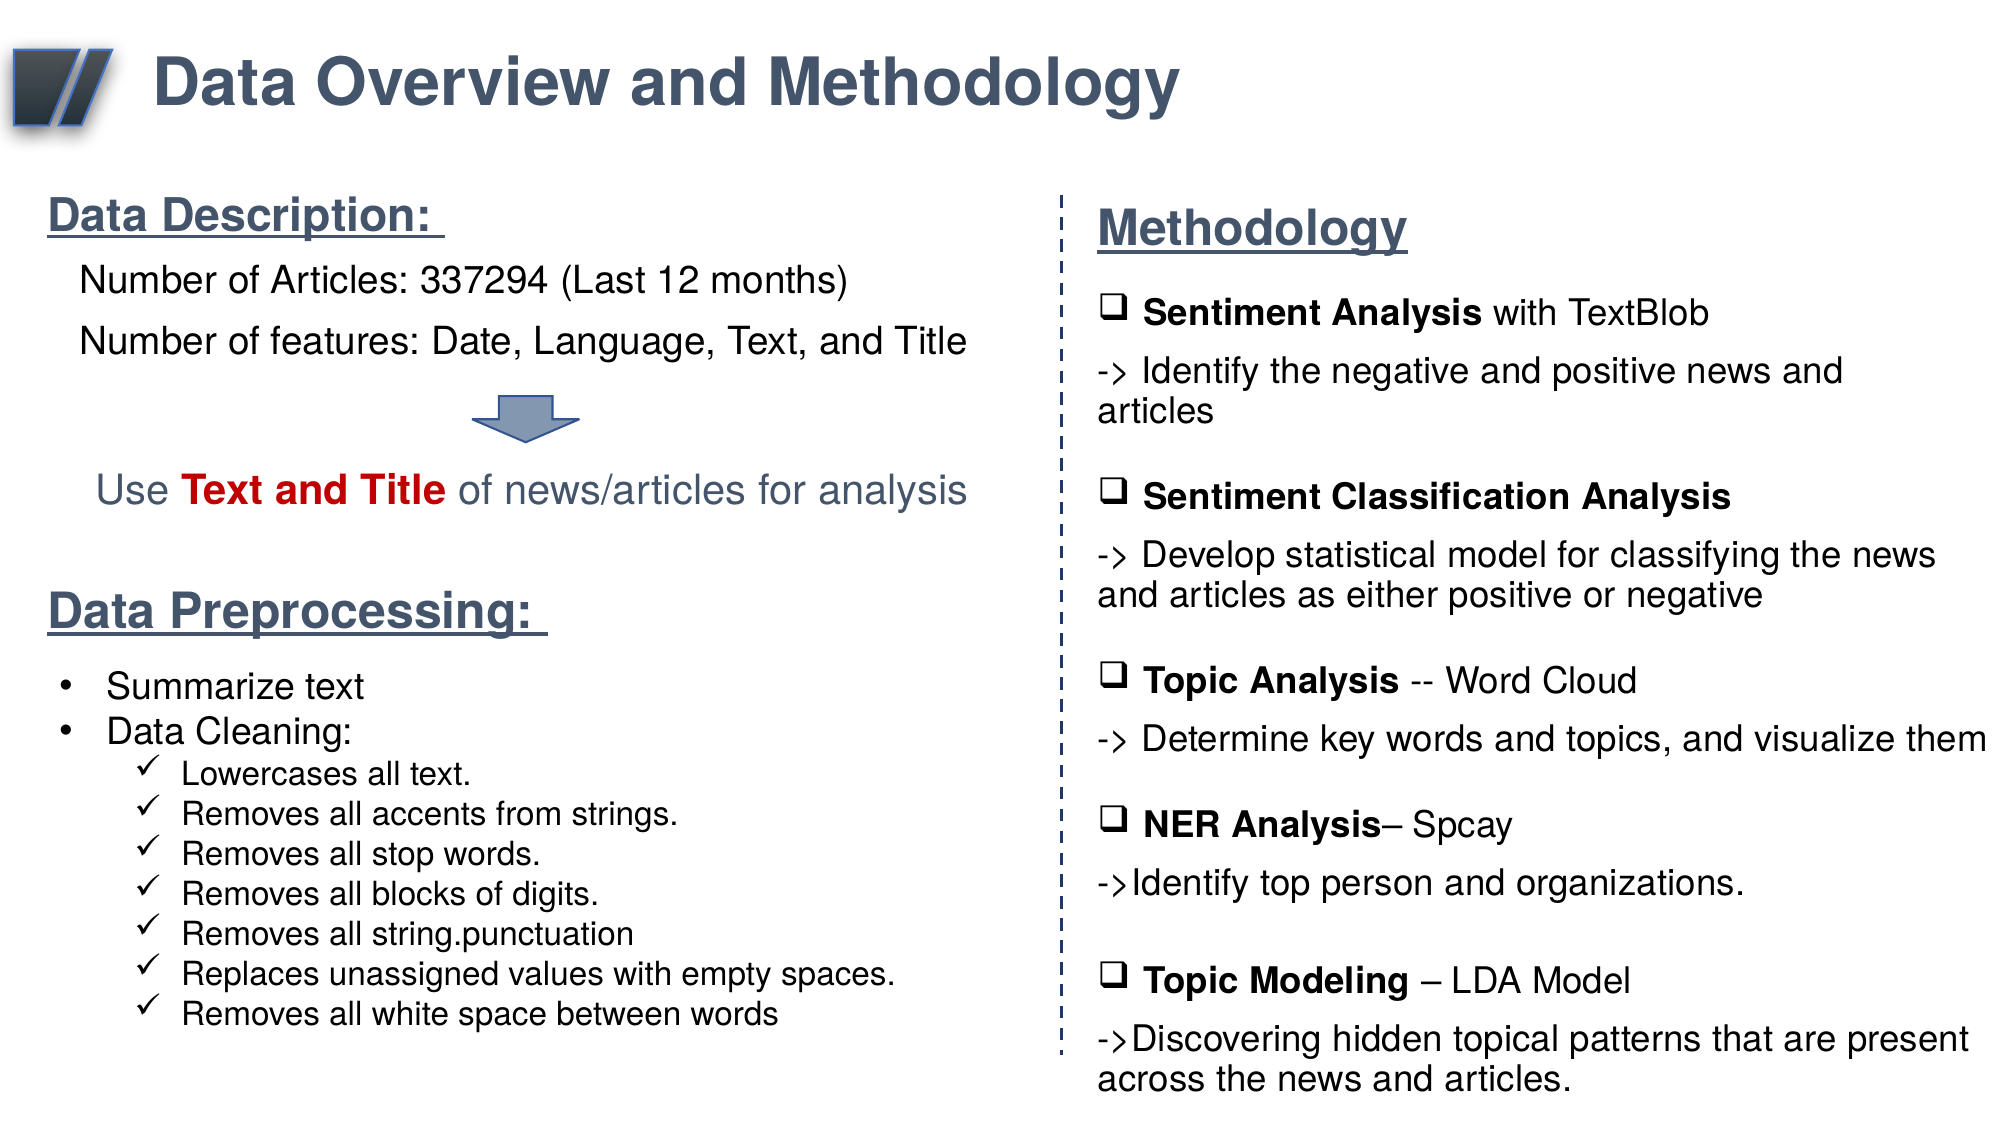

# Data Overview and Methodology

Data Description:
   Number of Articles: 337294 (Last 12 months)
   Number of features: Date, Language, Text, and Title

Methodology
 Sentiment Analysis with TextBlob
-> Identify the negative and positive news and      articles

 Sentiment Classification Analysis
-> Develop statistical model for classifying the news and articles as either positive or negative

 Topic Analysis -- Word Cloud
-> Determine key words and topics, and visualize them

 NER Analysis– Spcay
->Identify top person and organizations.

 Topic Modeling – LDA Model
->Discovering hidden topical patterns that are present across the news and articles.

Use Text and Title of news/articles for analysis
Data Preprocessing:
Summarize text
Data Cleaning:
Lowercases all text.
Removes all accents from strings.
Removes all stop words.
Removes all blocks of digits.
Removes all string.punctuation
Replaces unassigned values with empty spaces.
Removes all white space between words